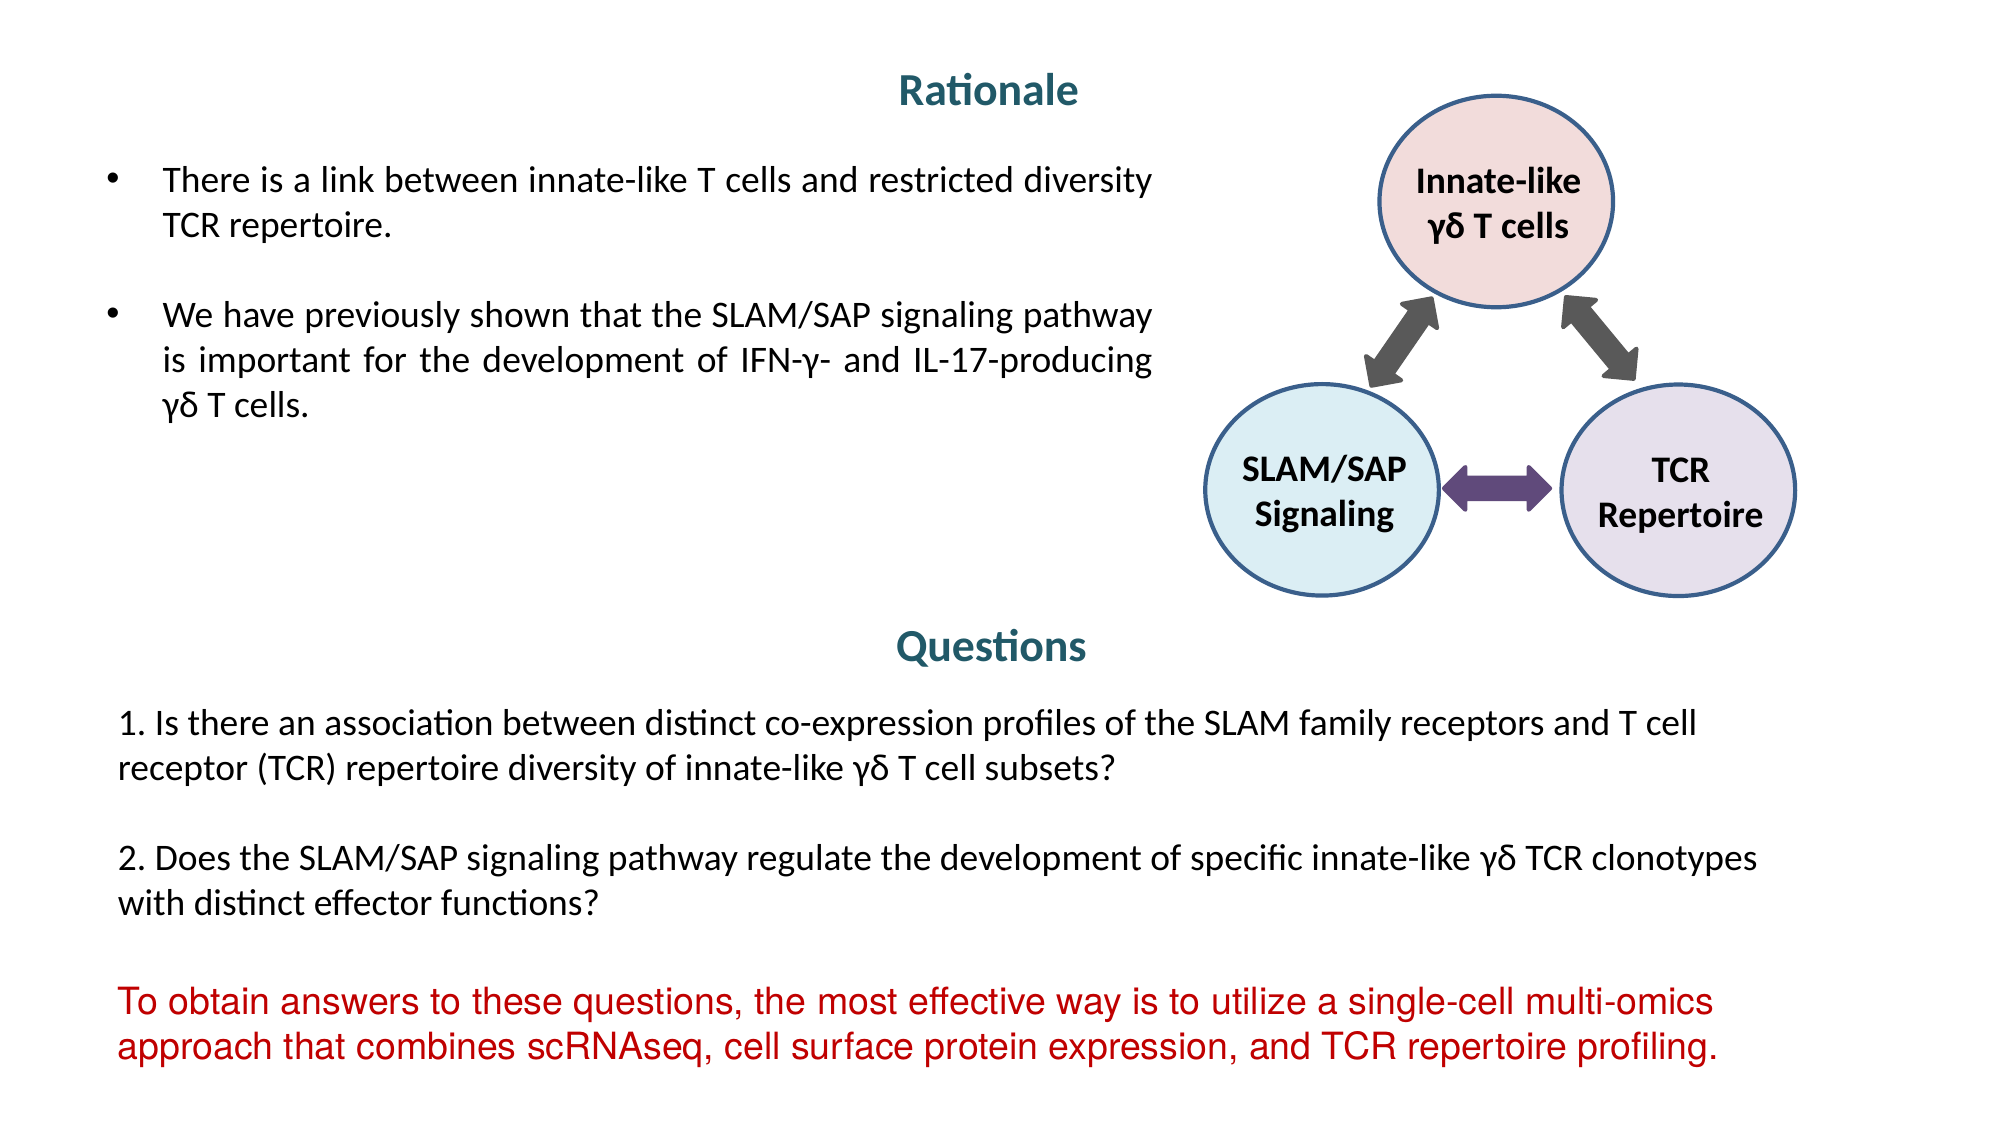

Rationale

There is a link between innate-like T cells and restricted diversity TCR repertoire.

We have previously shown that the SLAM/SAP signaling pathway is important for the development of IFN-γ- and IL-17-producing γδ T cells.

Innate-like
γδ Τ cells

SLAM/SAP
Signaling

TCR Repertoire

Questions

1. Is there an association between distinct co-expression profiles of the SLAM family receptors and T cell receptor (TCR) repertoire diversity of innate-like γδ T cell subsets?

2. Does the SLAM/SAP signaling pathway regulate the development of specific innate-like γδ TCR clonotypes with distinct effector functions?
To obtain answers to these questions, the most effective way is to utilize a single-cell multi-omics approach that combines scRNAseq, cell surface protein expression, and TCR repertoire profiling.